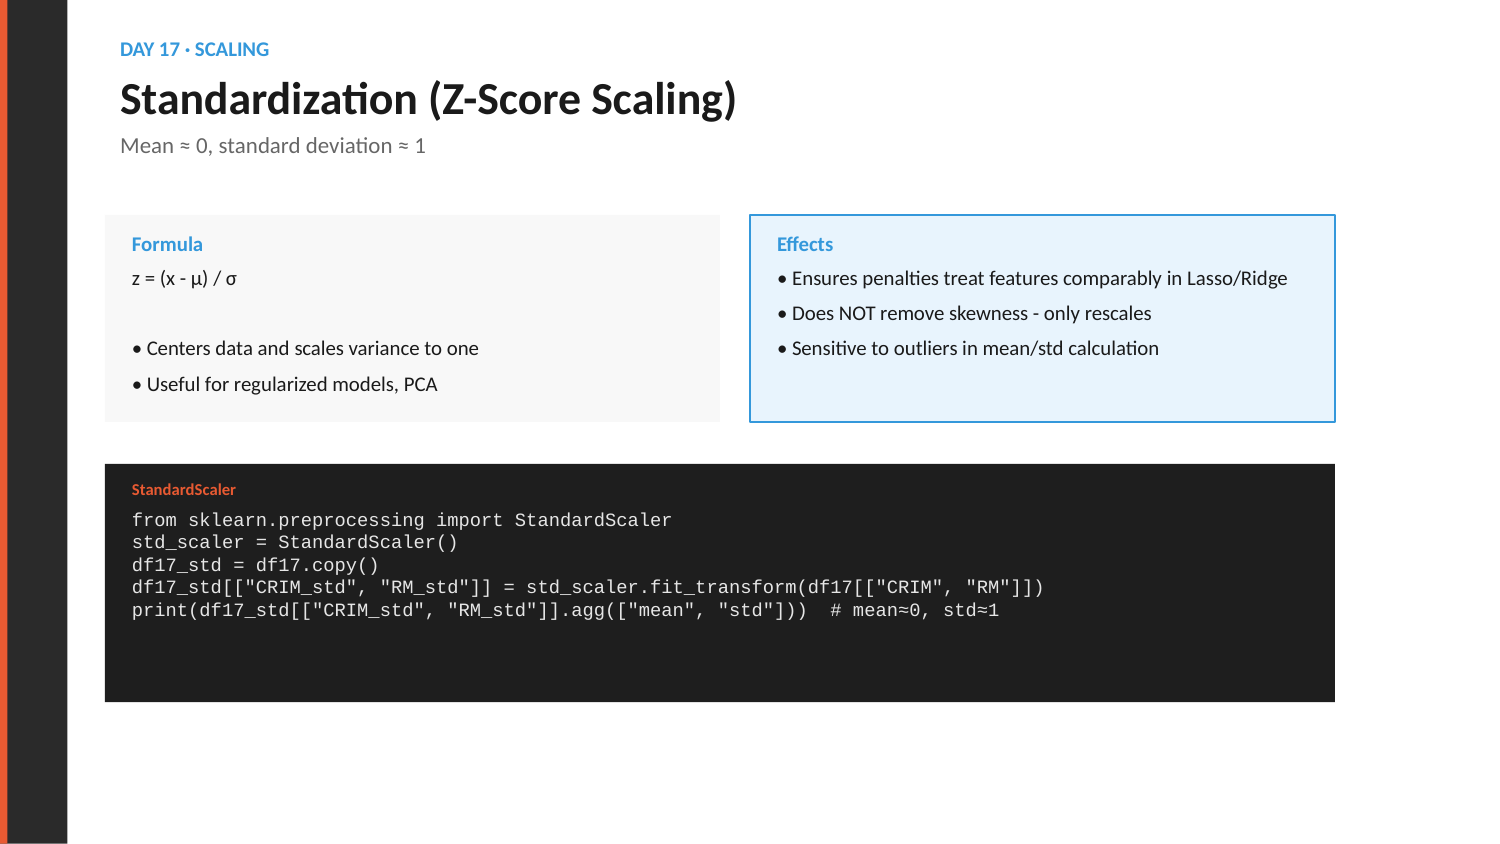

DAY 17 · SCALING
Standardization (Z-Score Scaling)
Mean ≈ 0, standard deviation ≈ 1

Formula
Effects
z = (x - μ) / σ

• Centers data and scales variance to one
• Useful for regularized models, PCA
• Ensures penalties treat features comparably in Lasso/Ridge
• Does NOT remove skewness - only rescales
• Sensitive to outliers in mean/std calculation

StandardScaler
from sklearn.preprocessing import StandardScaler
std_scaler = StandardScaler()
df17_std = df17.copy()
df17_std[["CRIM_std", "RM_std"]] = std_scaler.fit_transform(df17[["CRIM", "RM"]])
print(df17_std[["CRIM_std", "RM_std"]].agg(["mean", "std"]))  # mean≈0, std≈1